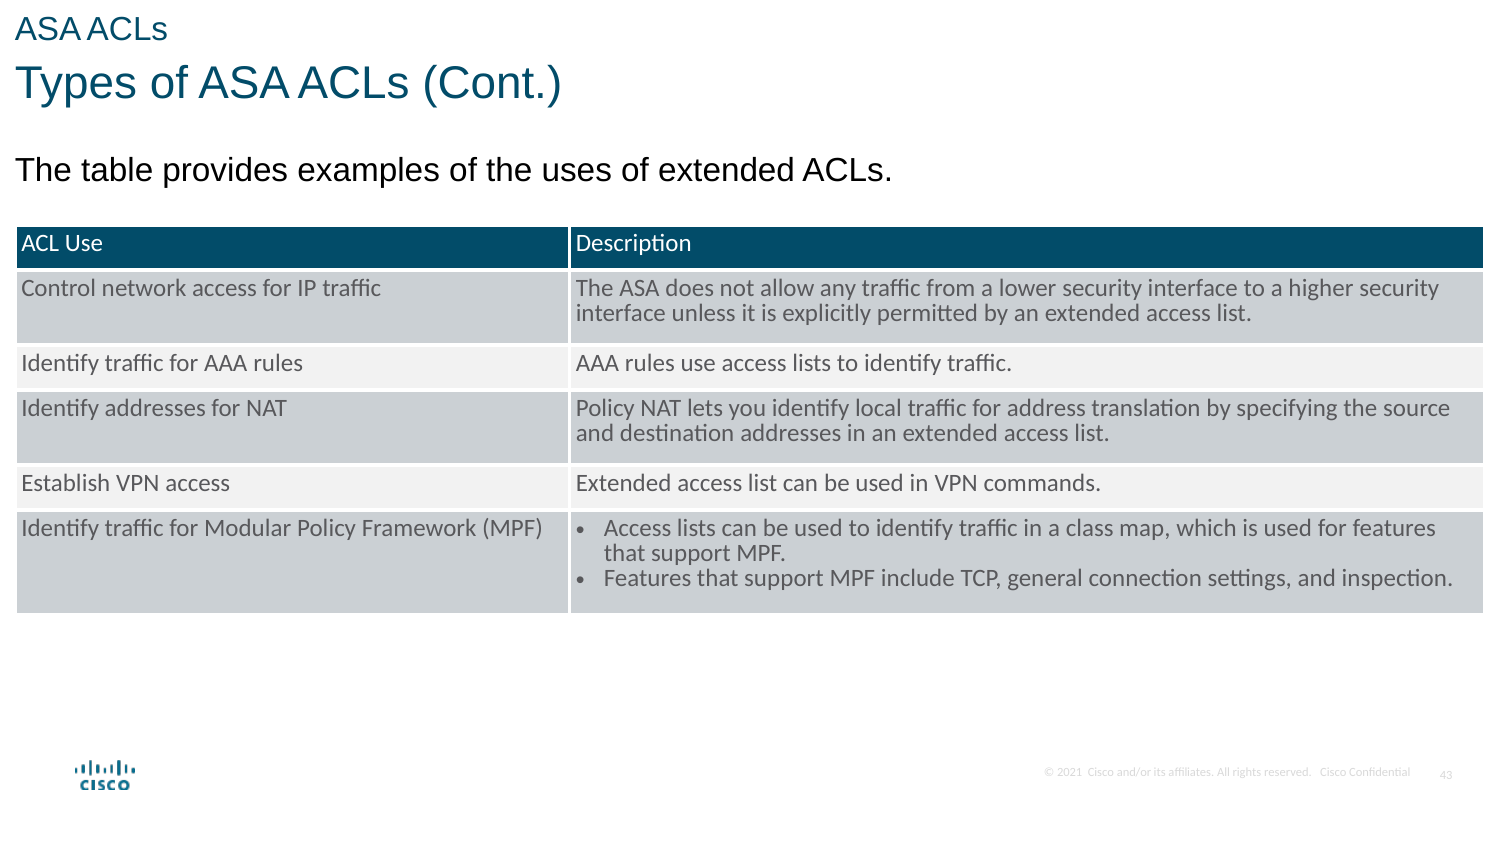

# ASA ACLs
Types of ASA ACLs (Cont.)
The table provides examples of the uses of extended ACLs.
| ACL Use | Description |
| --- | --- |
| Control network access for IP traffic | The ASA does not allow any traffic from a lower security interface to a higher security interface unless it is explicitly permitted by an extended access list. |
| Identify traffic for AAA rules | AAA rules use access lists to identify traffic. |
| Identify addresses for NAT | Policy NAT lets you identify local traffic for address translation by specifying the source and destination addresses in an extended access list. |
| Establish VPN access | Extended access list can be used in VPN commands. |
| Identify traffic for Modular Policy Framework (MPF) | Access lists can be used to identify traffic in a class map, which is used for features that support MPF. Features that support MPF include TCP, general connection settings, and inspection. |
43